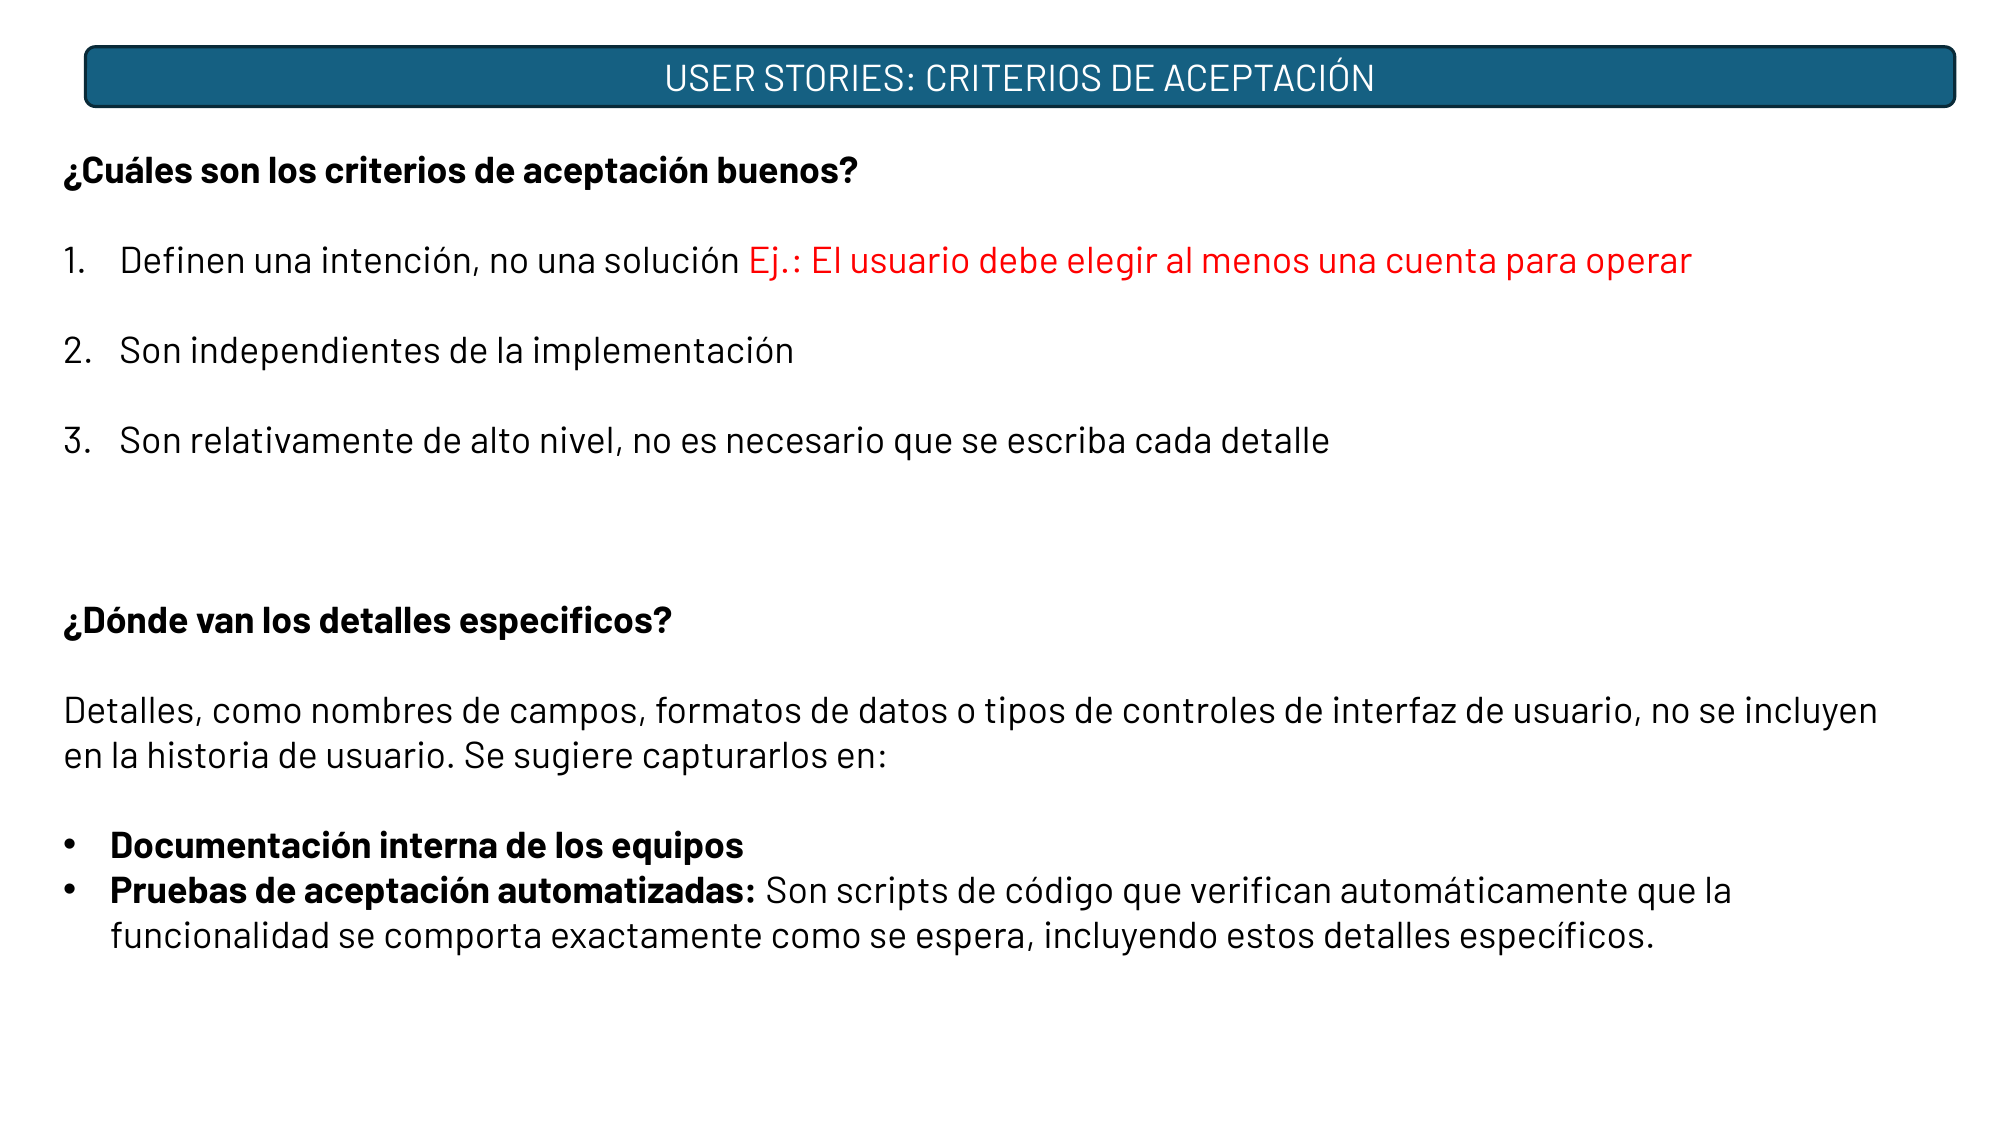

USER STORIES: CRITERIOS DE ACEPTACIÓN
¿Cuáles son los criterios de aceptación buenos?

Definen una intención, no una solución Ej.: El usuario debe elegir al menos una cuenta para operar

Son independientes de la implementación

Son relativamente de alto nivel, no es necesario que se escriba cada detalle

¿Dónde van los detalles especificos?

Detalles, como nombres de campos, formatos de datos o tipos de controles de interfaz de usuario, no se incluyen en la historia de usuario. Se sugiere capturarlos en:

Documentación interna de los equipos
Pruebas de aceptación automatizadas: Son scripts de código que verifican automáticamente que la funcionalidad se comporta exactamente como se espera, incluyendo estos detalles específicos.